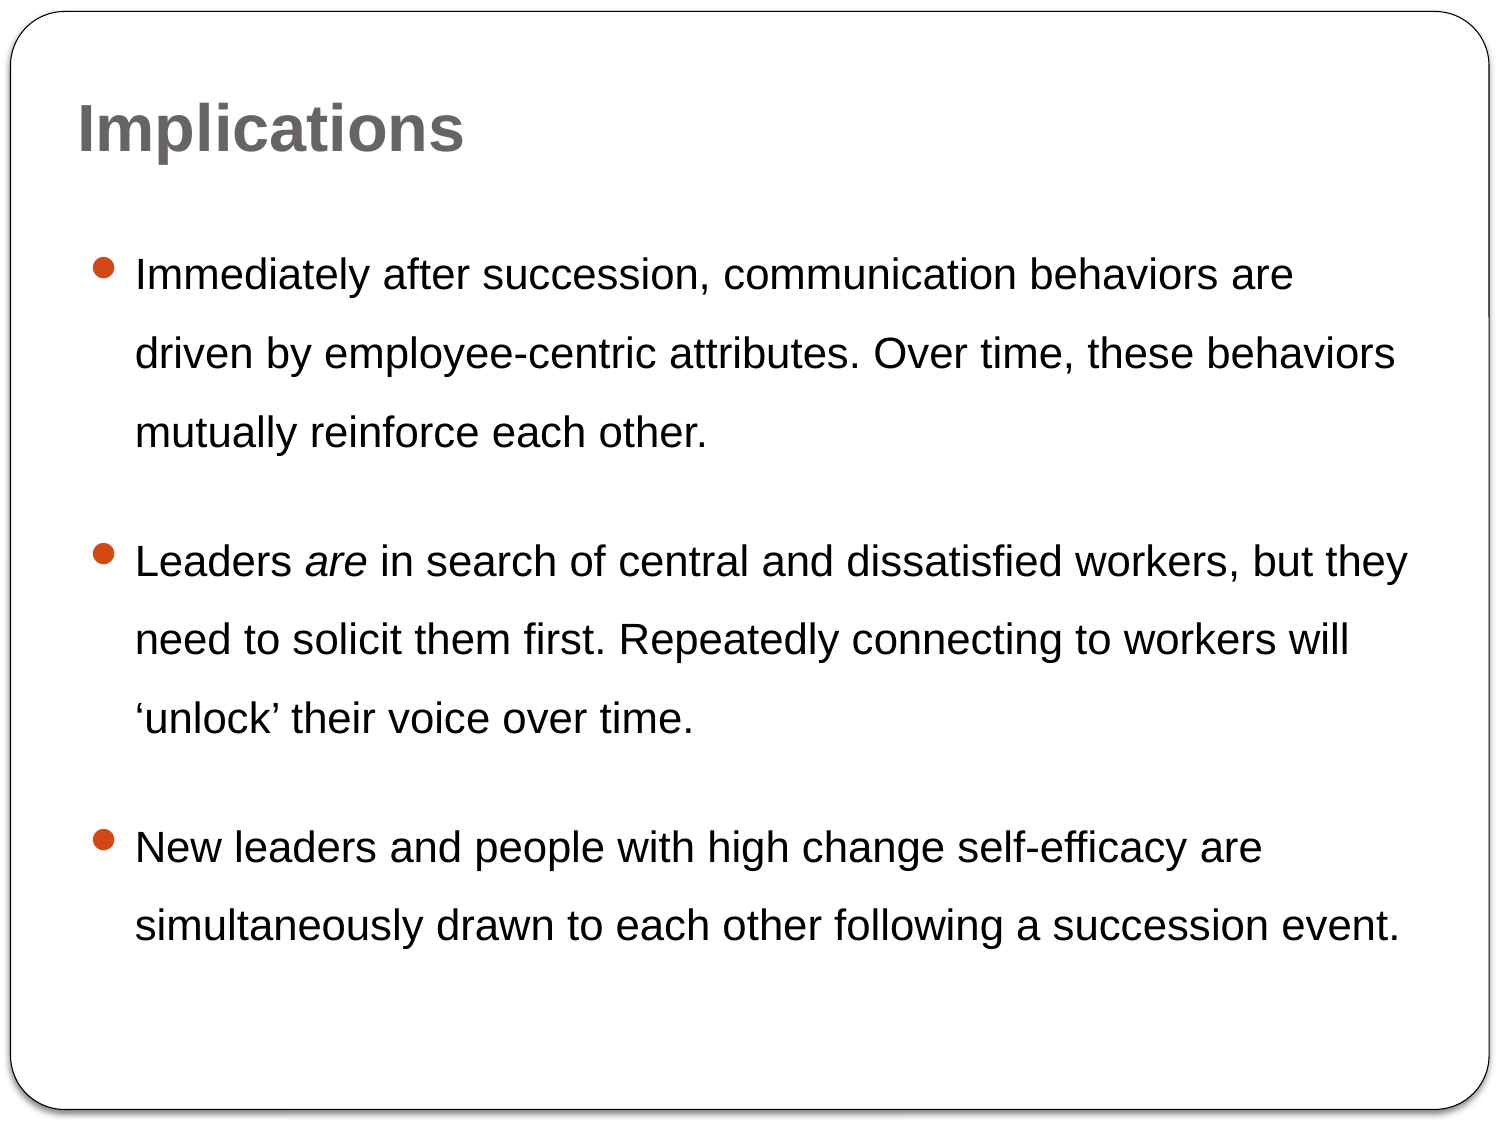

# Implications
Immediately after succession, communication behaviors are driven by employee-centric attributes. Over time, these behaviors mutually reinforce each other.
Leaders are in search of central and dissatisfied workers, but they need to solicit them first. Repeatedly connecting to workers will ‘unlock’ their voice over time.
New leaders and people with high change self-efficacy are simultaneously drawn to each other following a succession event.